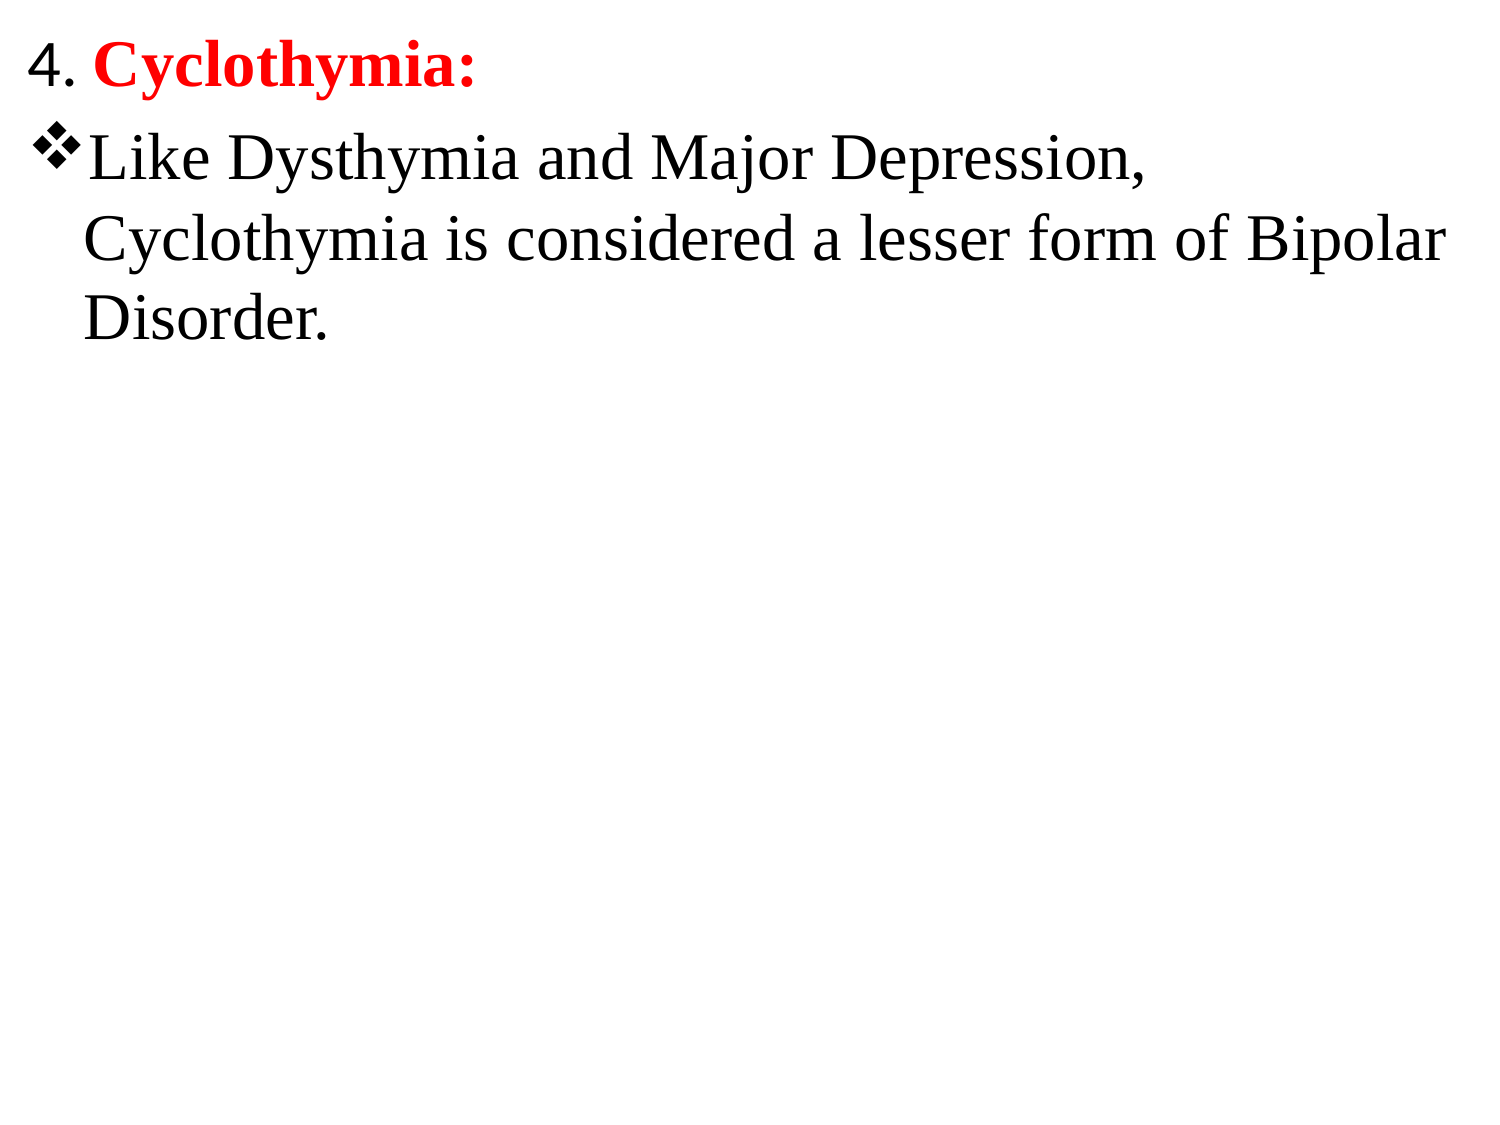

4. Cyclothymia:
Like Dysthymia and Major Depression, Cyclothymia is considered a lesser form of Bipolar Disorder.